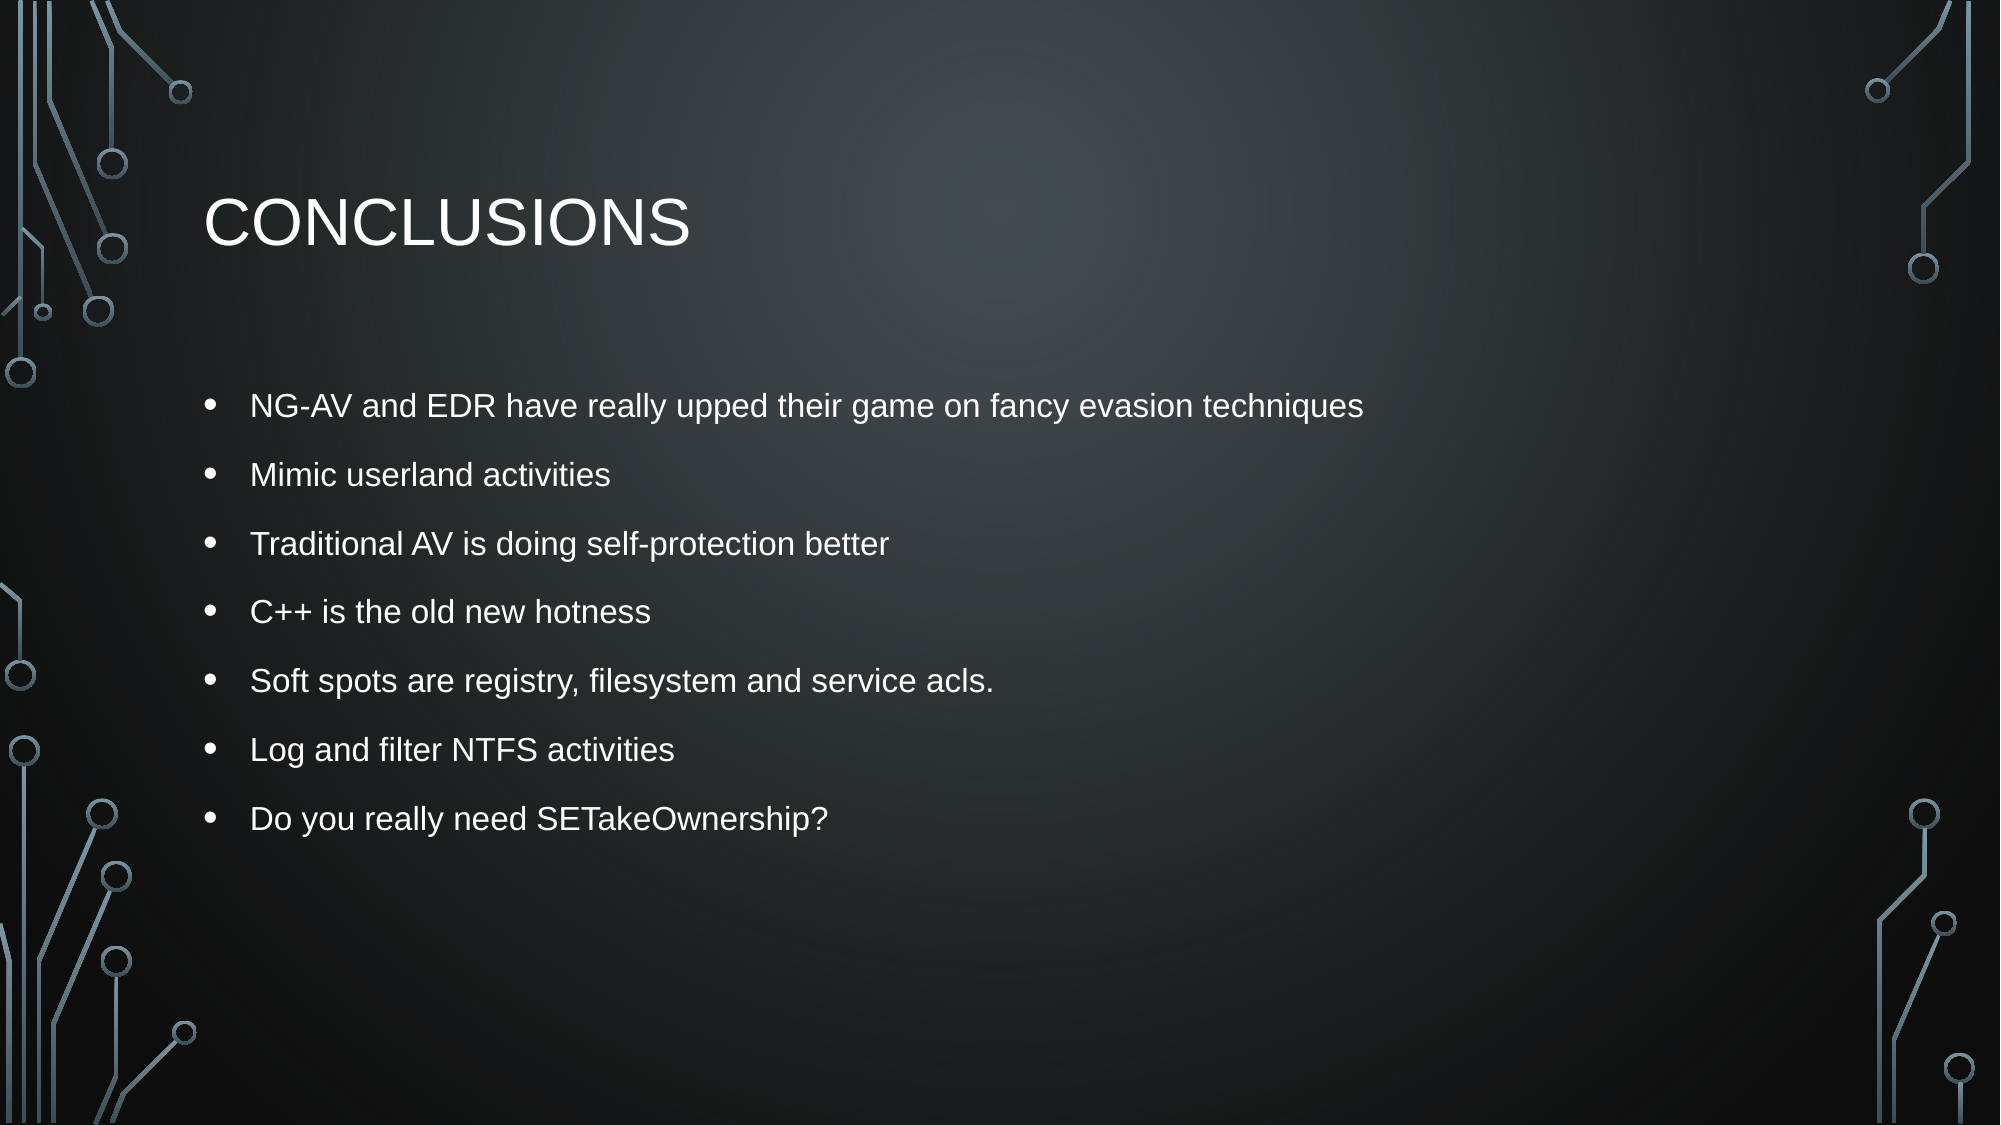

# CONCLUSIONS
NG-AV and EDR have really upped their game on fancy evasion techniques
Mimic userland activities
Traditional AV is doing self-protection better
C++ is the old new hotness
Soft spots are registry, filesystem and service acls.
Log and filter NTFS activities
Do you really need SETakeOwnership?